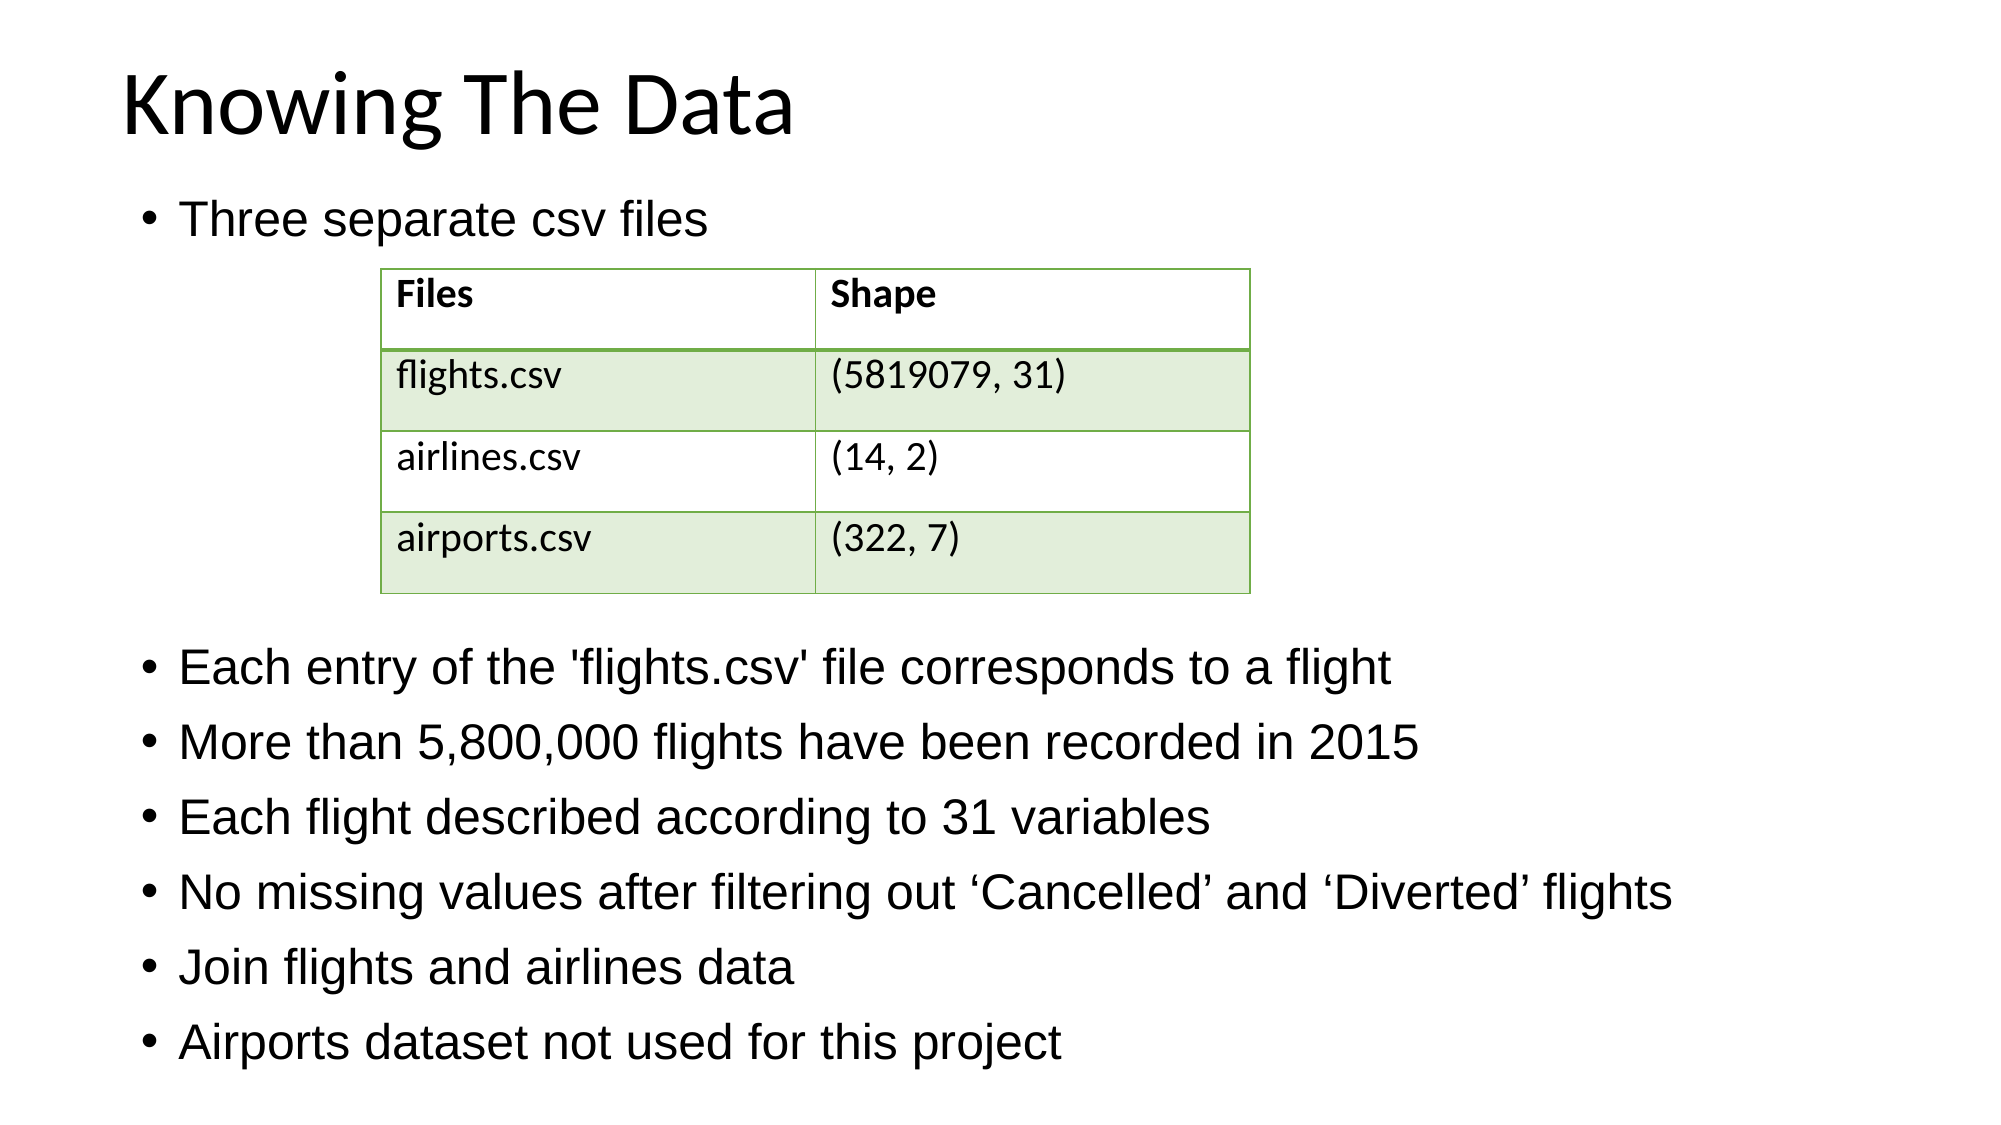

# Knowing The Data
Three separate csv files

Each entry of the 'flights.csv' file corresponds to a flight
More than 5,800,000 flights have been recorded in 2015
Each flight described according to 31 variables
No missing values after filtering out ‘Cancelled’ and ‘Diverted’ flights
Join flights and airlines data
Airports dataset not used for this project

| Files | Shape |
| --- | --- |
| flights.csv | (5819079, 31) |
| airlines.csv | (14, 2) |
| airports.csv | (322, 7) |